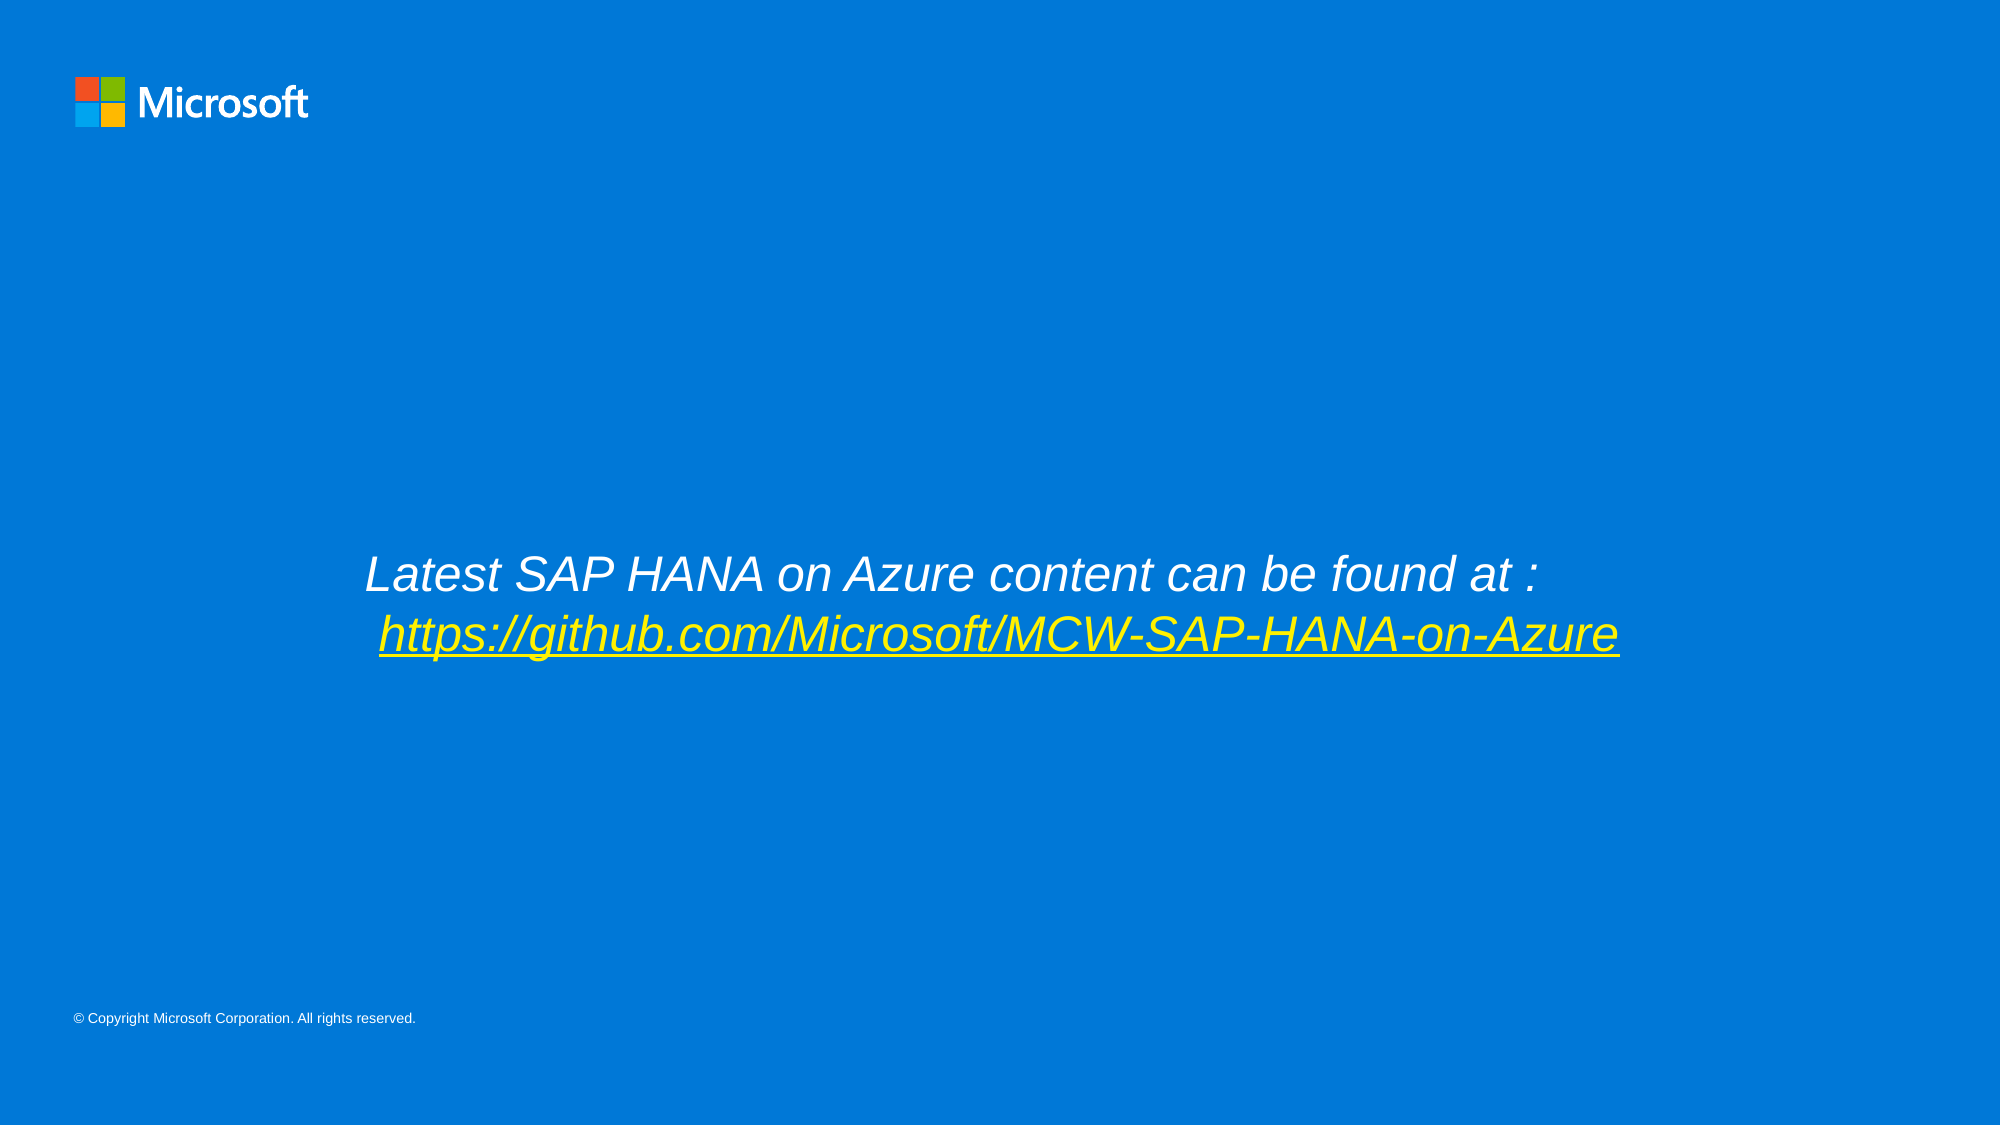

Latest SAP HANA on Azure content can be found at :
 https://github.com/Microsoft/MCW-SAP-HANA-on-Azure